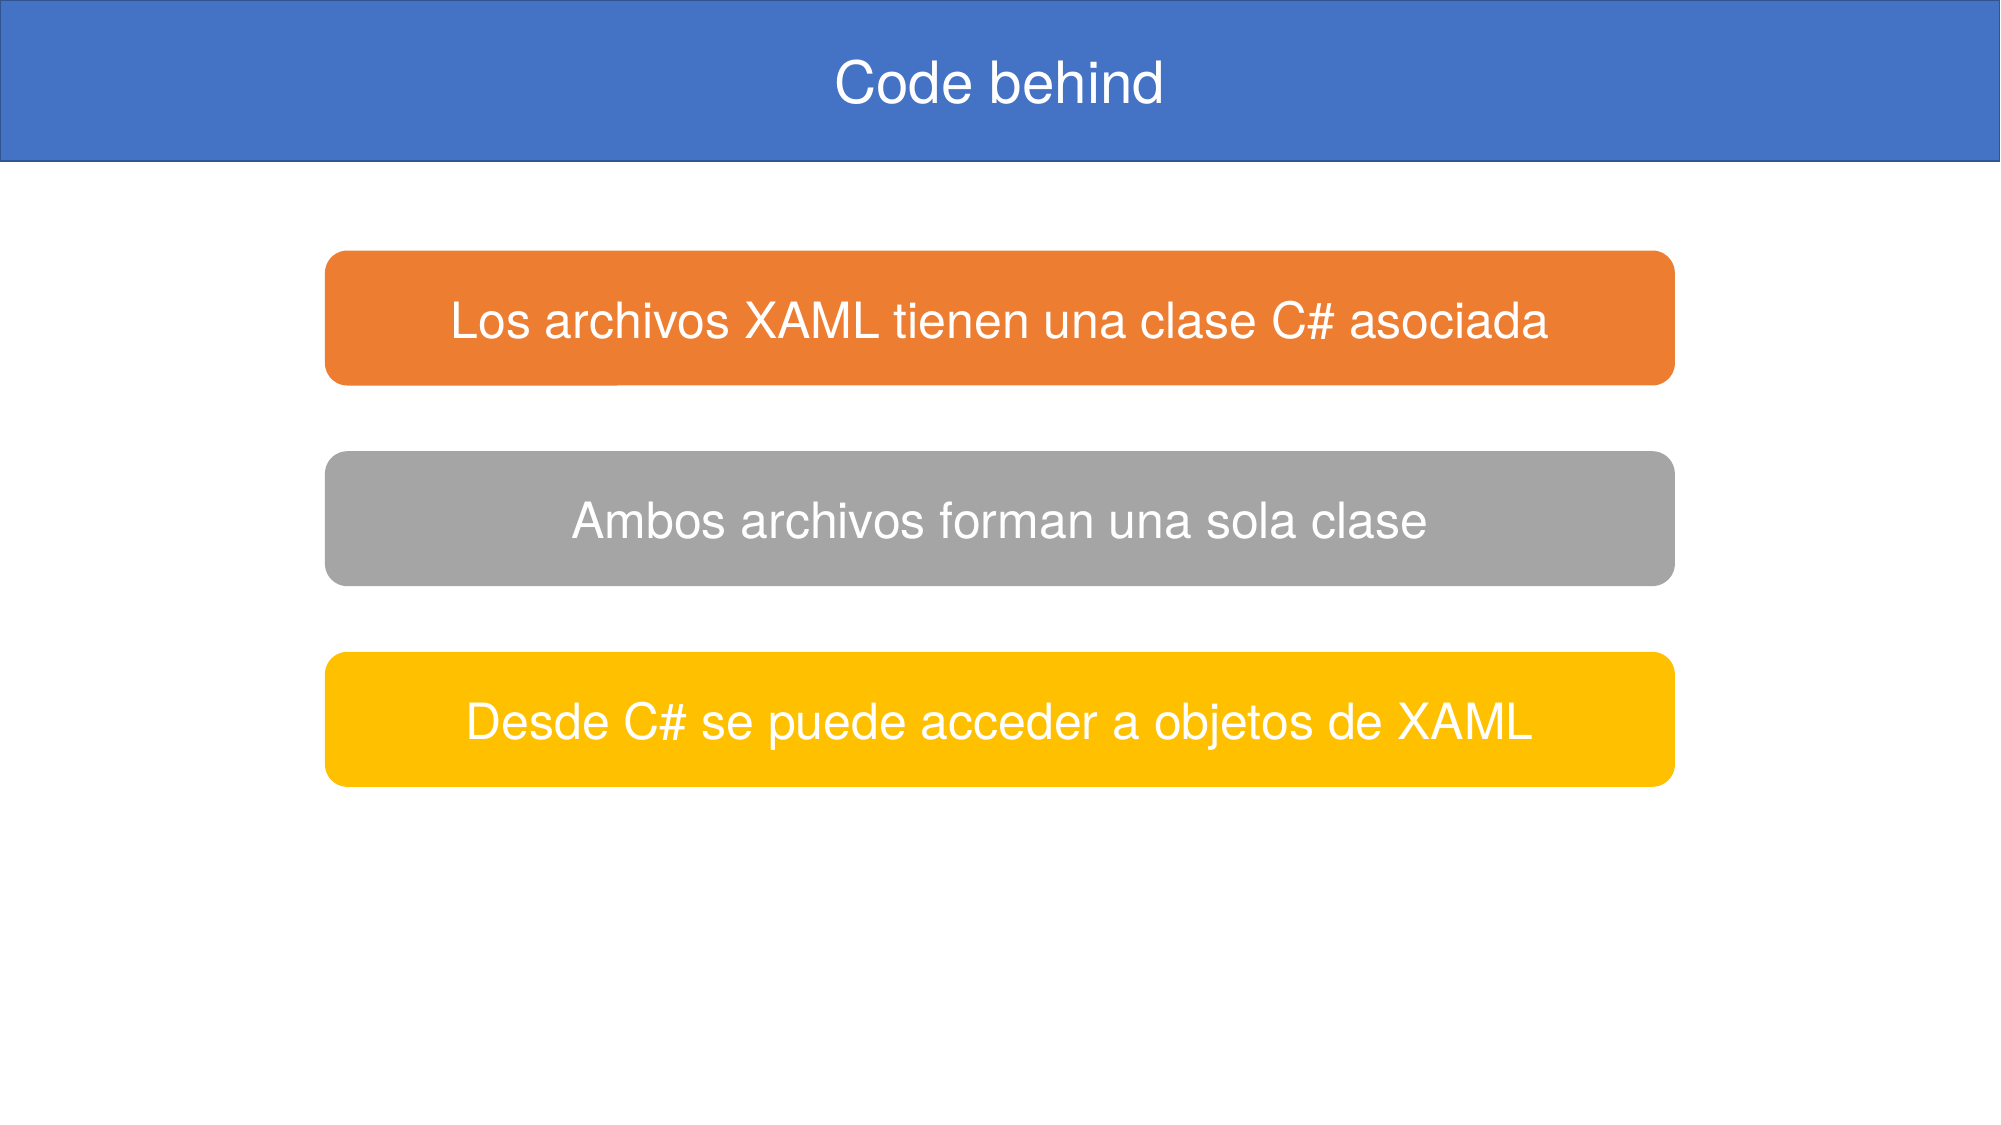

Code behind
Los archivos XAML tienen una clase C# asociada
Ambos archivos forman una sola clase
Desde C# se puede acceder a objetos de XAML